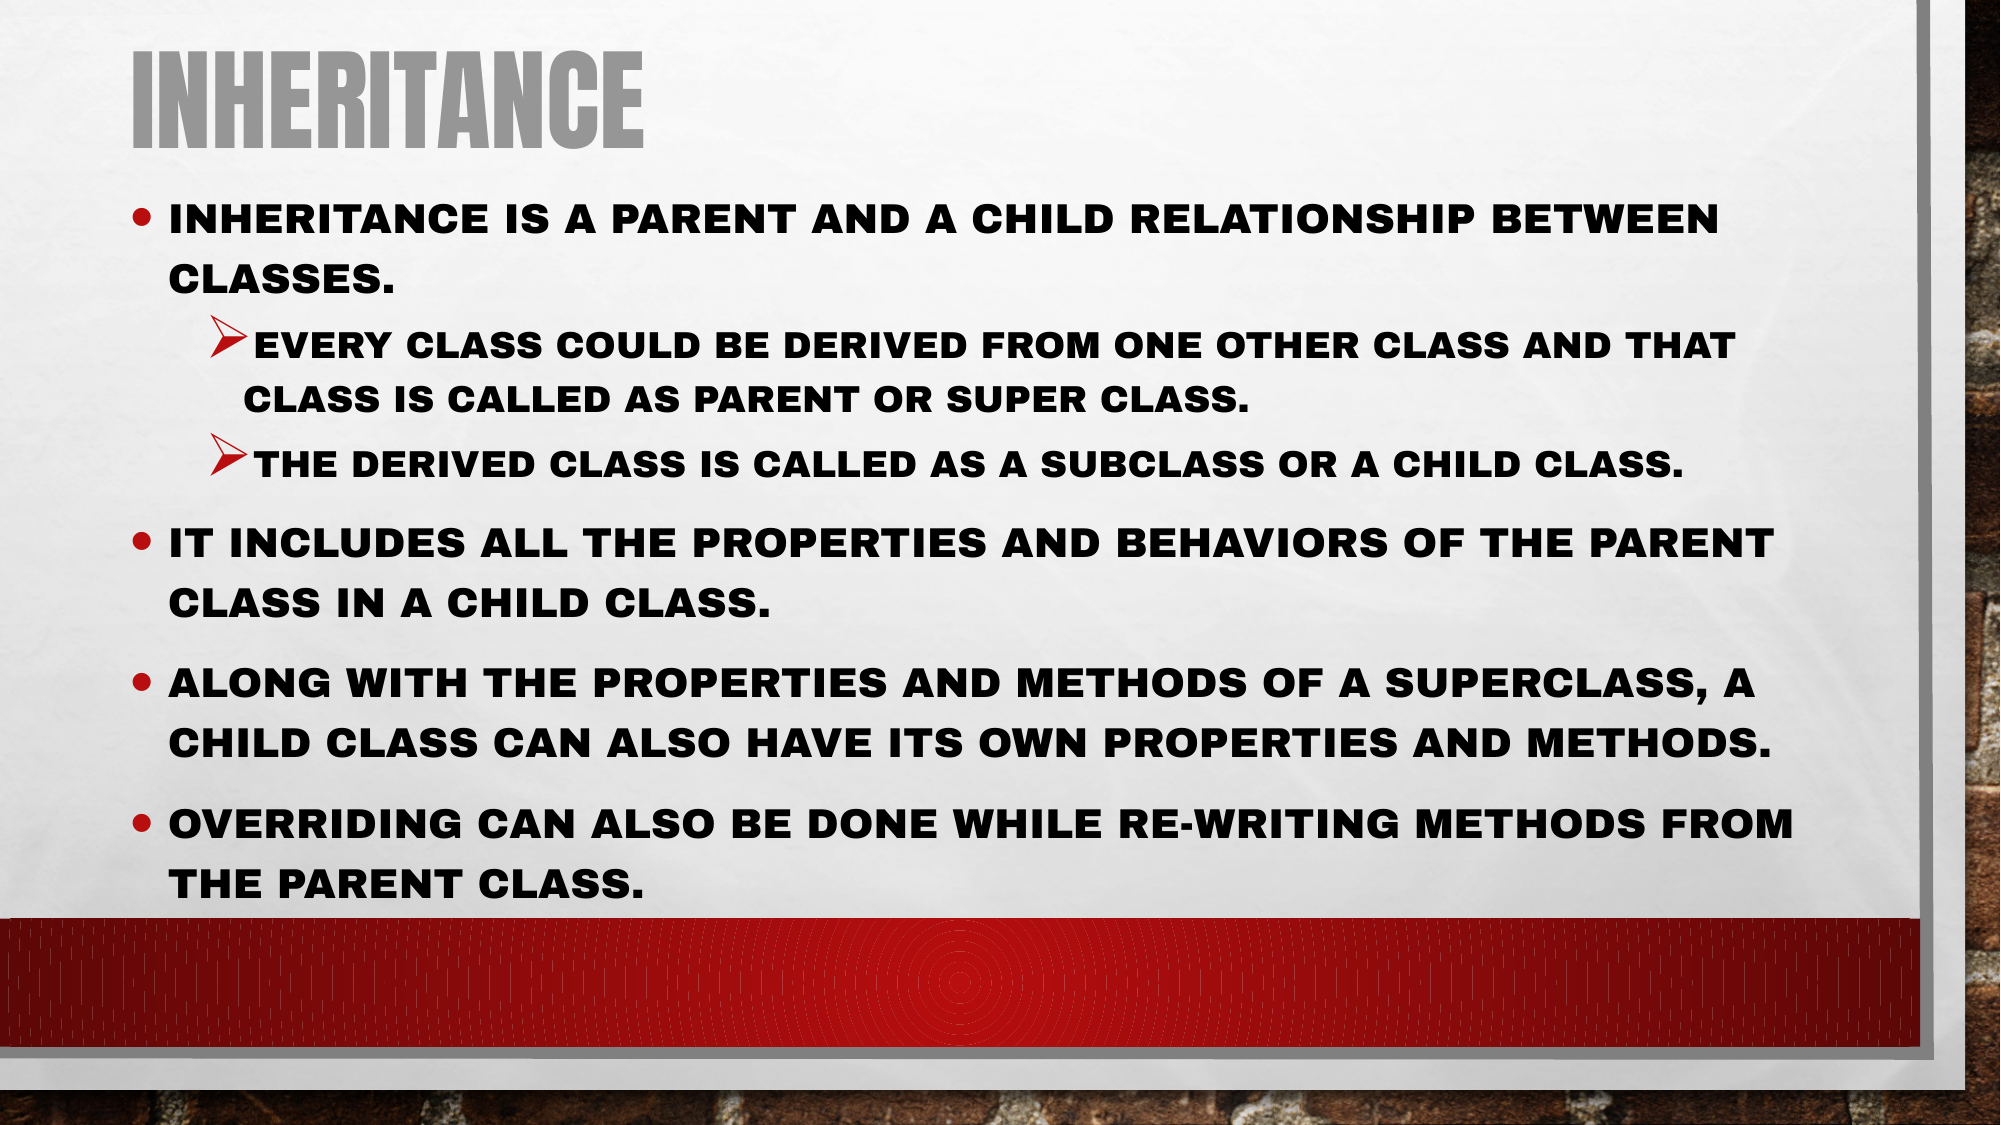

# Inheritance
Inheritance is a parent and a child relationship between classes.
Every class could be derived from one other class and that class is called as parent or super class.
The derived class is called as a subclass or a child class.
It includes all the properties and behaviors of the parent class in a child class.
Along with the properties and methods of a superclass, a child class can also have its own properties and methods.
Overriding can also be done while re-writing methods from the parent class.